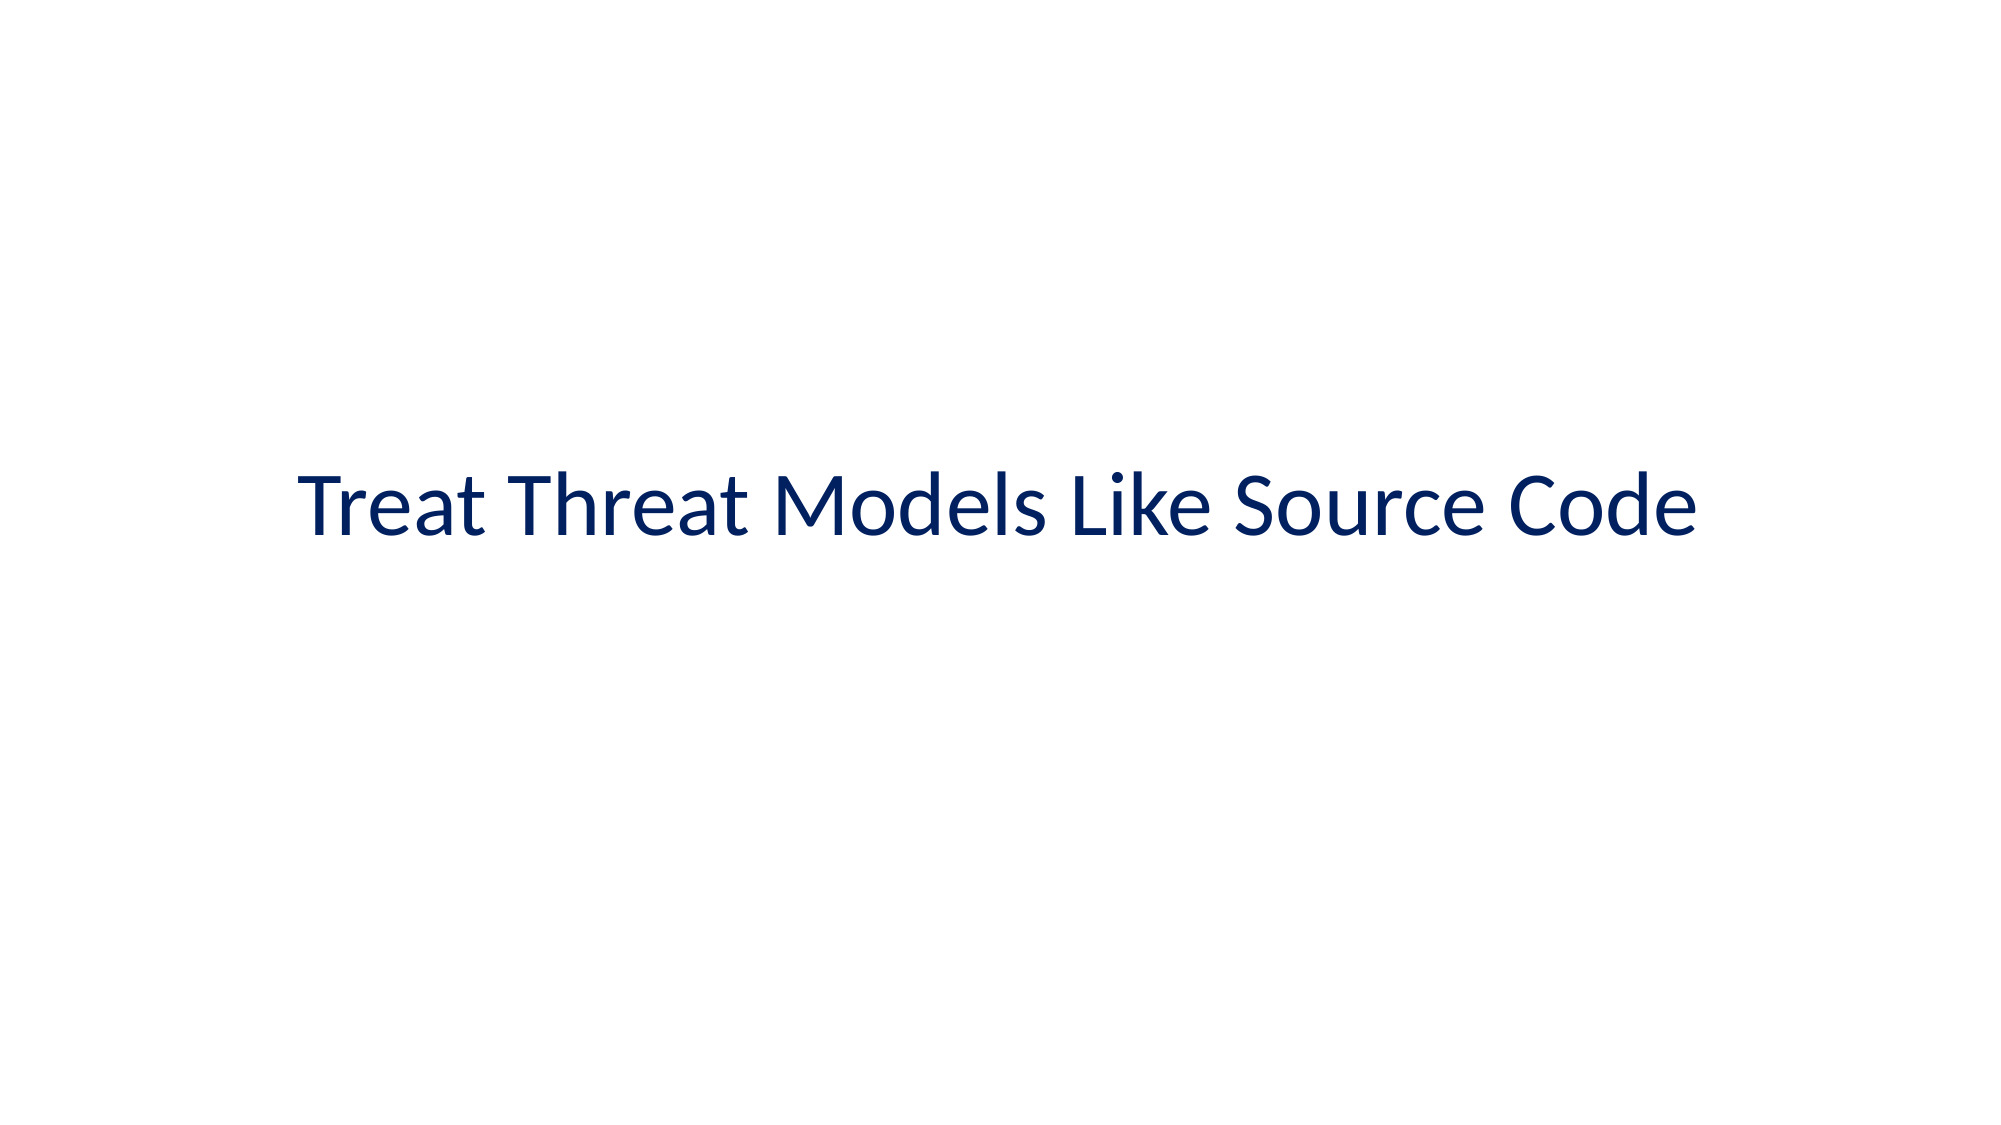

# Treat Threat Models Like Source Code